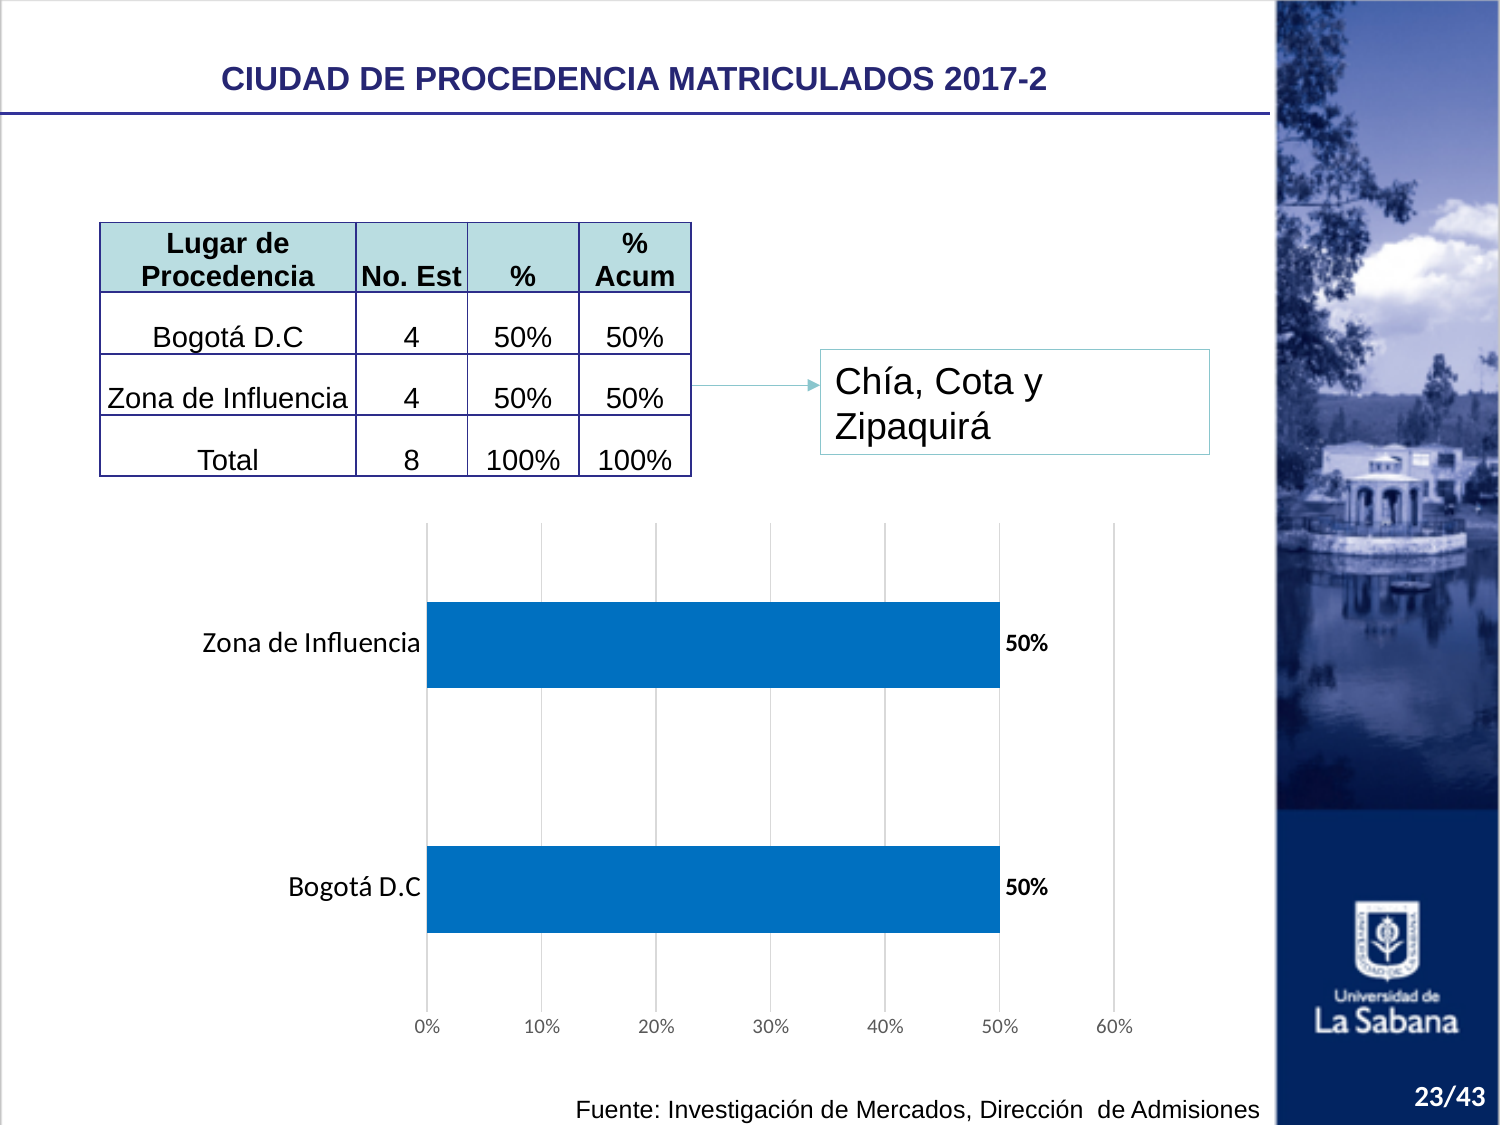

CIUDAD DE PROCEDENCIA MATRICULADOS 2017-2
| Lugar de Procedencia | No. Est | % | % Acum |
| --- | --- | --- | --- |
| Bogotá D.C | 4 | 50% | 50% |
| Zona de Influencia | 4 | 50% | 50% |
| Total | 8 | 100% | 100% |
Chía, Cota y Zipaquirá

### Chart

| Category |  |
|---|---|
| Bogotá D.C | 0.5 |
| Zona de Influencia | 0.5 |
23/43
Fuente: Investigación de Mercados, Dirección  de Admisiones